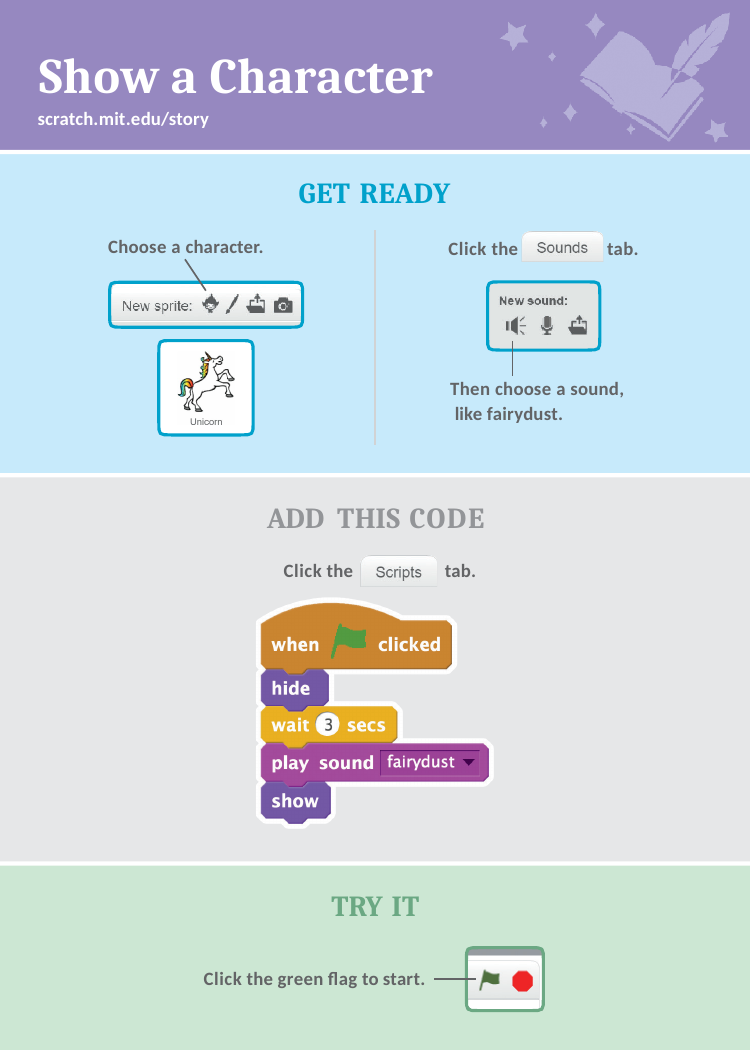

# Show a Character
scratch.mit.edu/story

GET READY

Choose a character.
Click the
tab.

Then choose a sound,  like fairydust.

ADD  THIS CODE
Click the	tab.

TRY IT

Click the green flag to start.